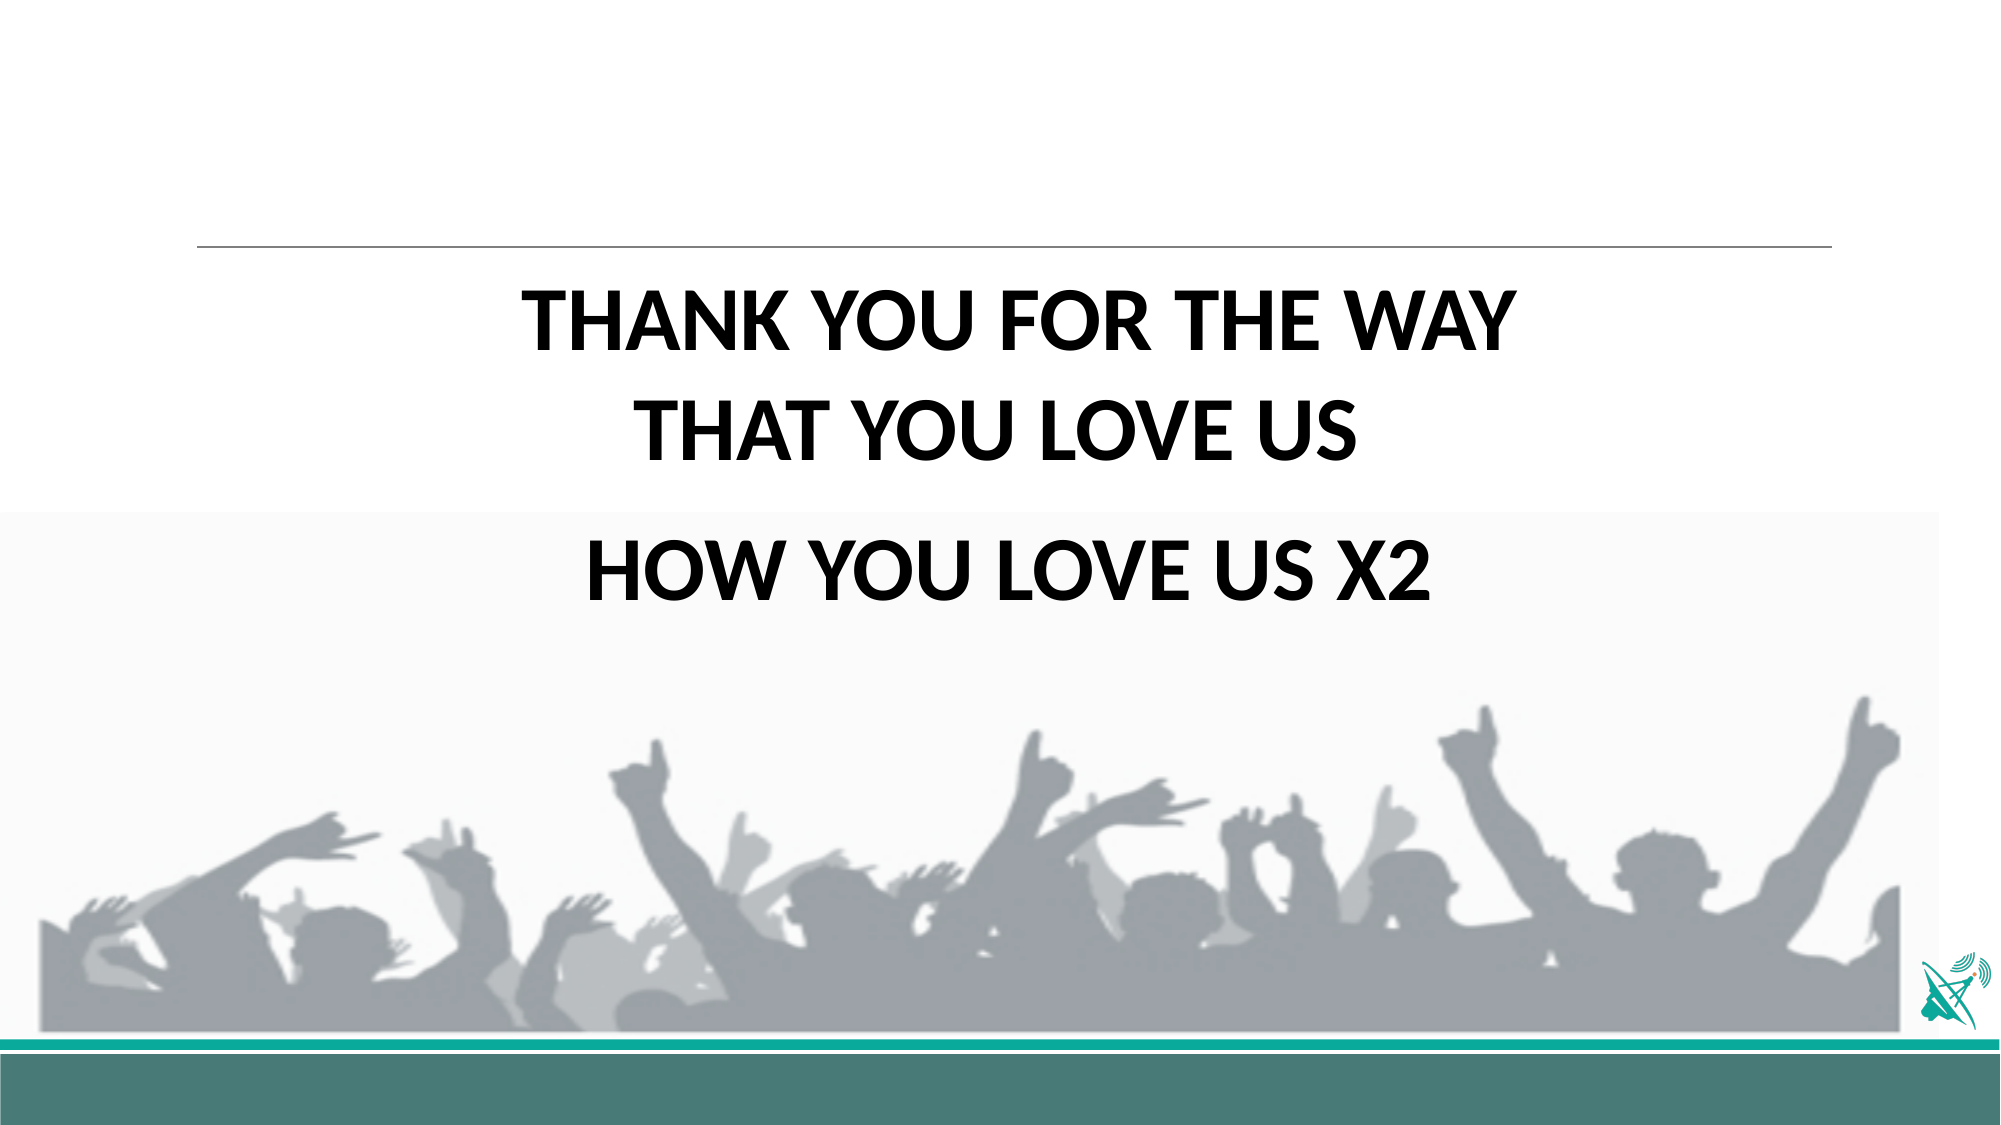

THANK YOU FOR THE WAY
THAT YOU LOVE US
HOW YOU LOVE US X2